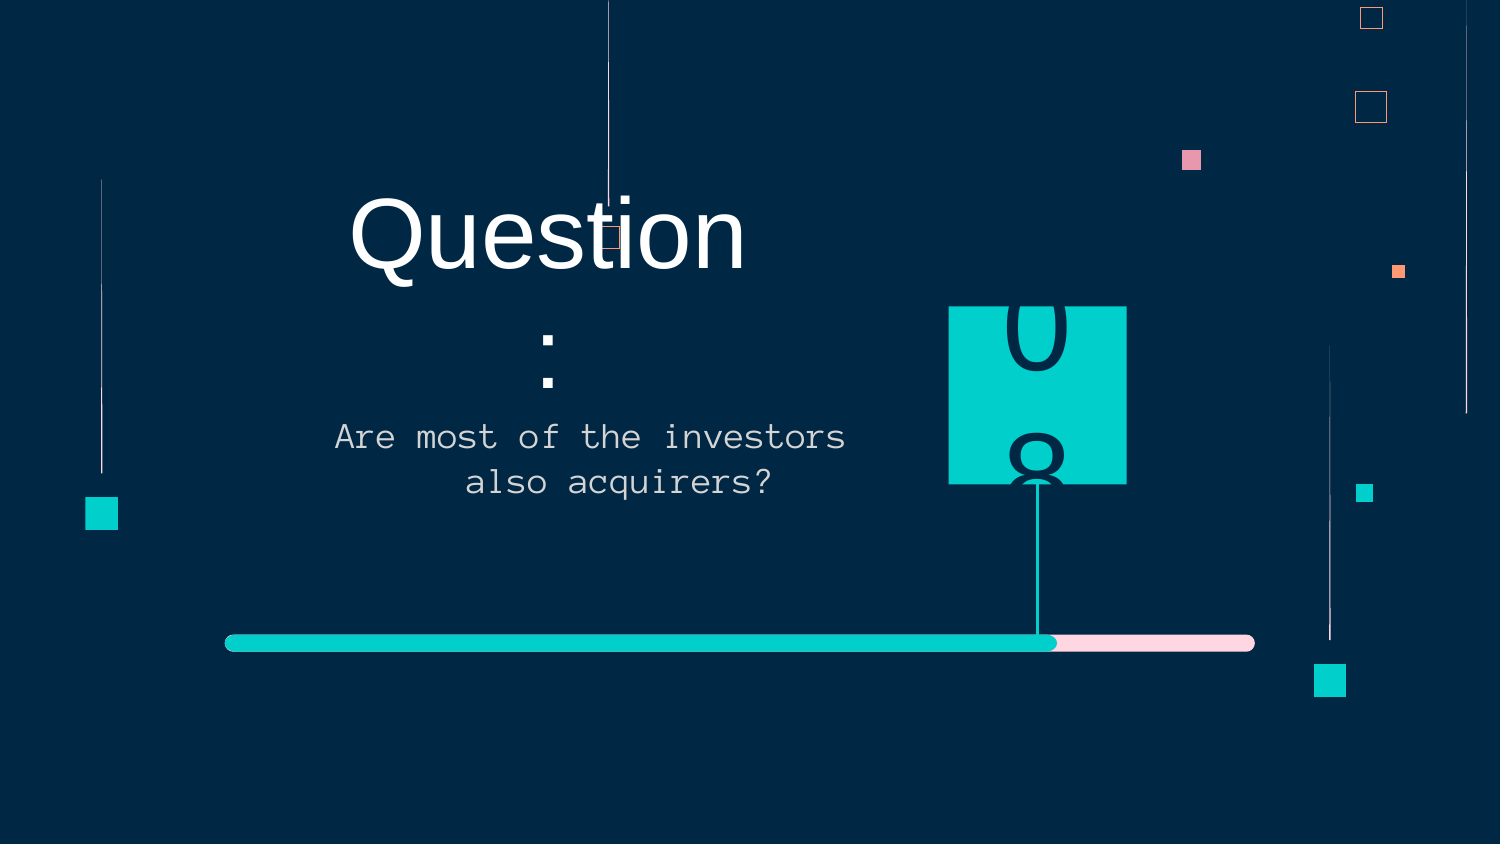

# Question:

08
Are most of the investors also acquirers?